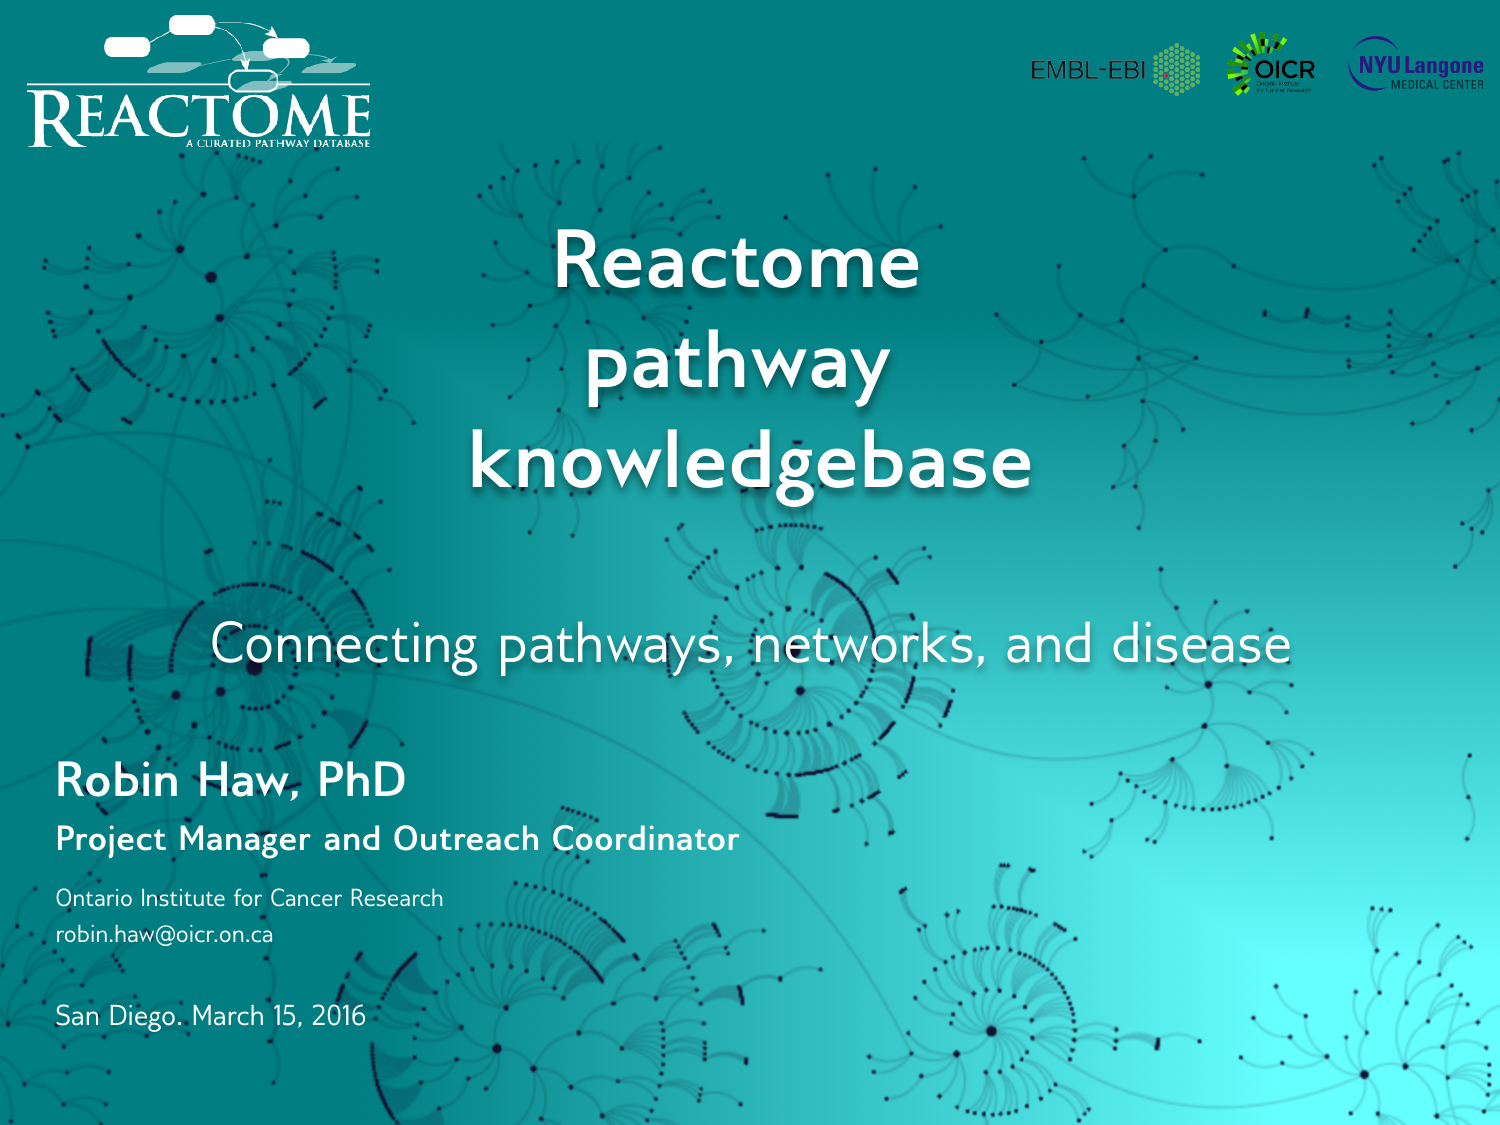

# Reactome pathway knowledgebase Connecting pathways, networks, and disease
Robin Haw, PhD
Project Manager and Outreach Coordinator
Ontario Institute for Cancer Research
robin.haw@oicr.on.ca
San Diego. March 15, 2016